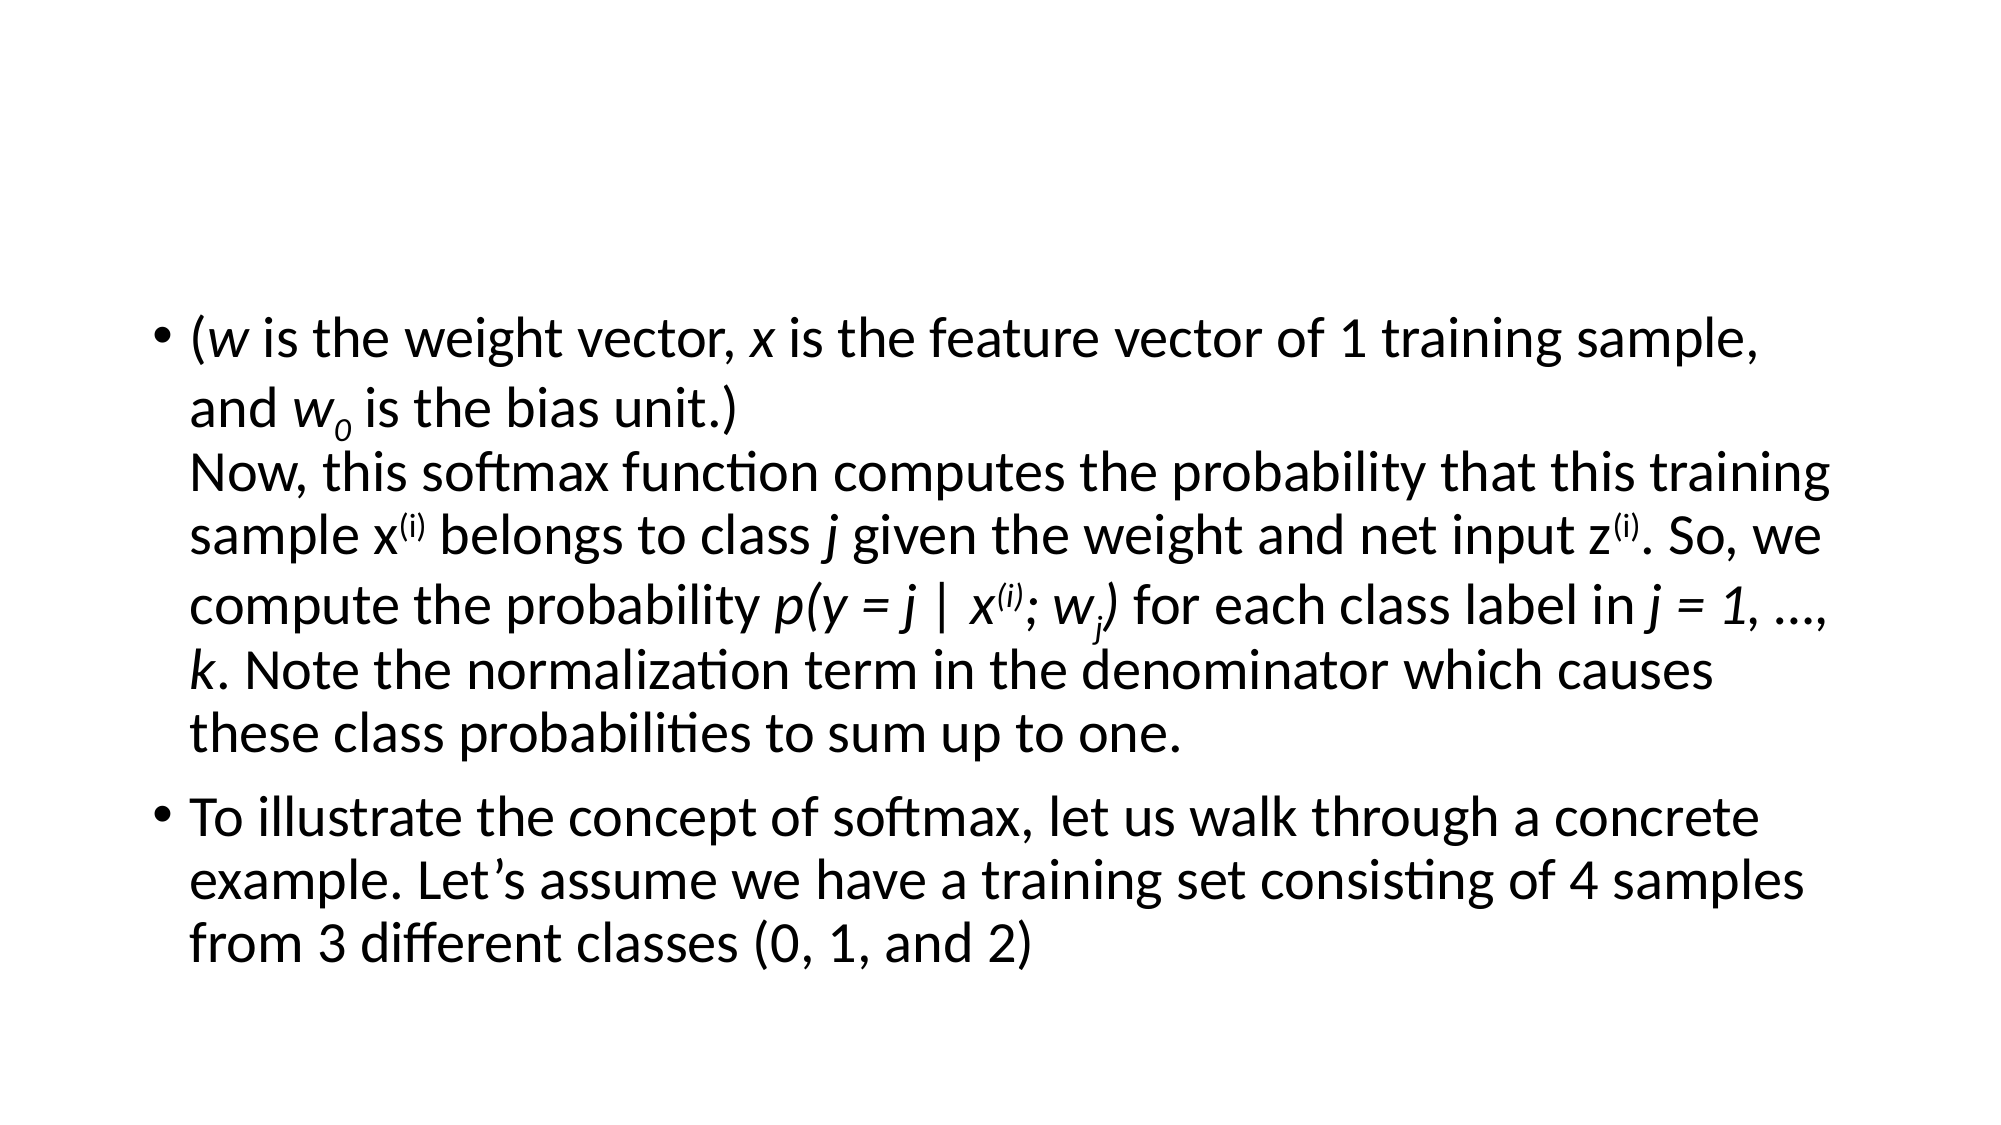

#
(w is the weight vector, x is the feature vector of 1 training sample, and w0 is the bias unit.)
Now, this softmax function computes the probability that this training sample x(i) belongs to class j given the weight and net input z(i). So, we compute the probability p(y = j | x(i); wj) for each class label in j = 1, …, k. Note the normalization term in the denominator which causes these class probabilities to sum up to one.
To illustrate the concept of softmax, let us walk through a concrete example. Let’s assume we have a training set consisting of 4 samples from 3 different classes (0, 1, and 2)